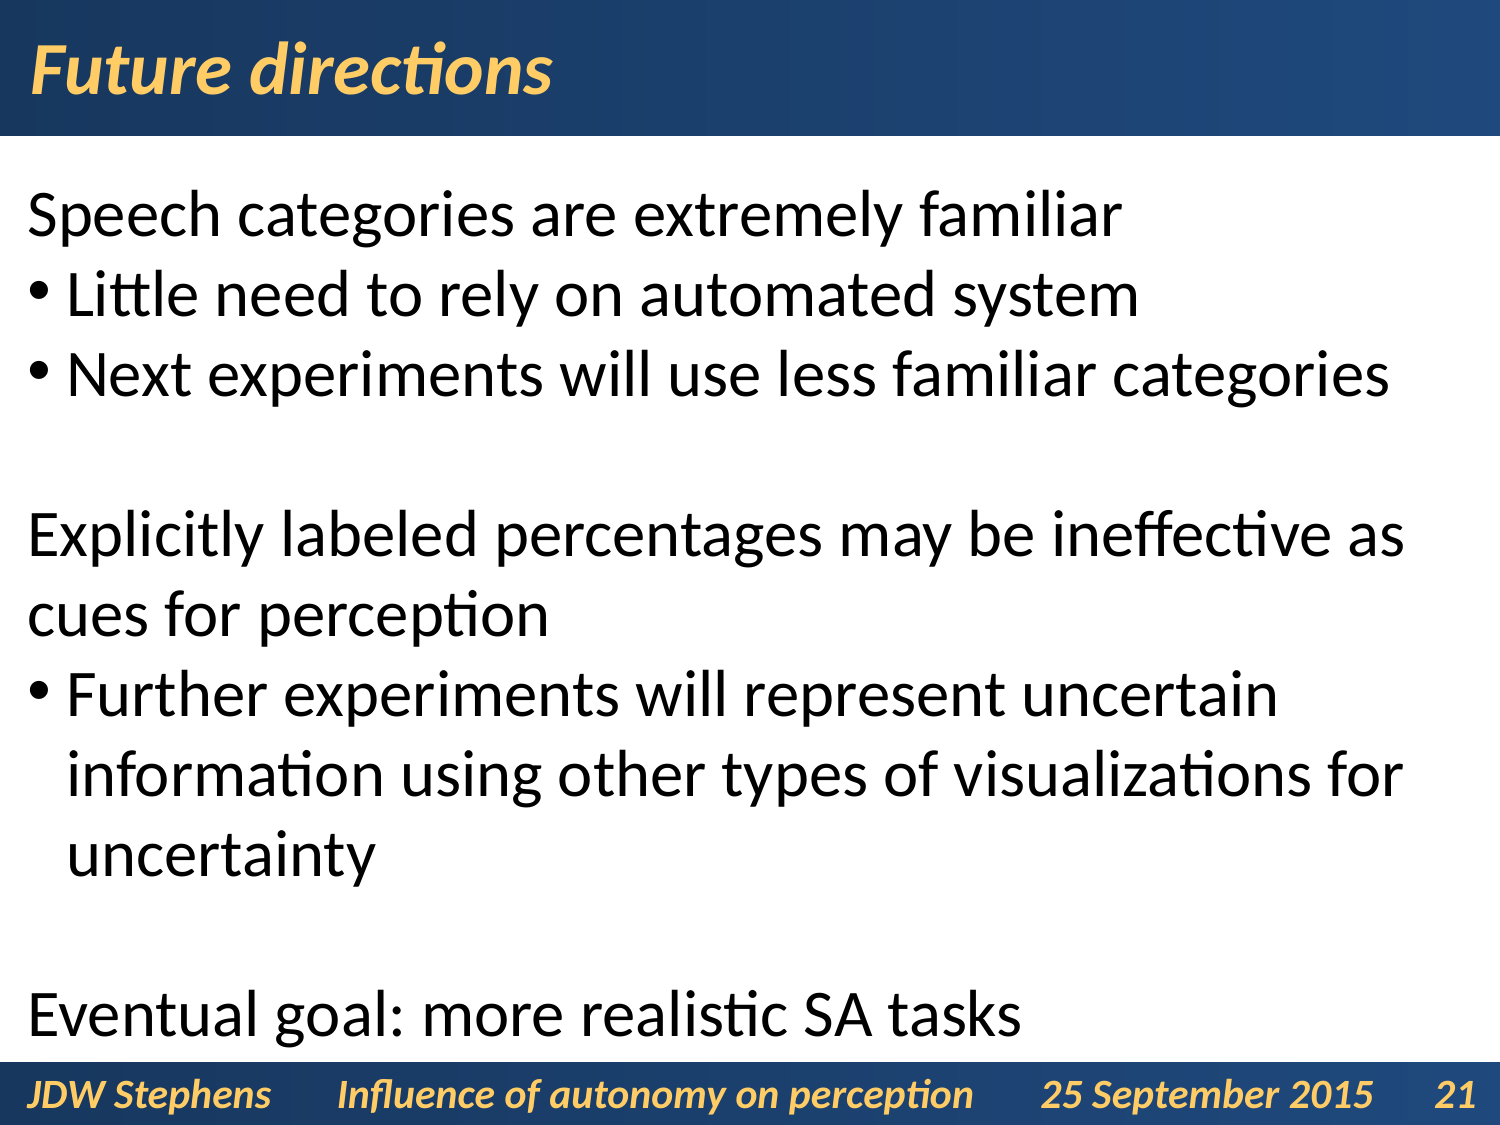

Future directions
Speech categories are extremely familiar
Little need to rely on automated system
Next experiments will use less familiar categories

Explicitly labeled percentages may be ineffective as cues for perception
Further experiments will represent uncertain information using other types of visualizations for uncertainty

Eventual goal: more realistic SA tasks
JDW Stephens	 Influence of autonomy on perception       25 September 2015	      21